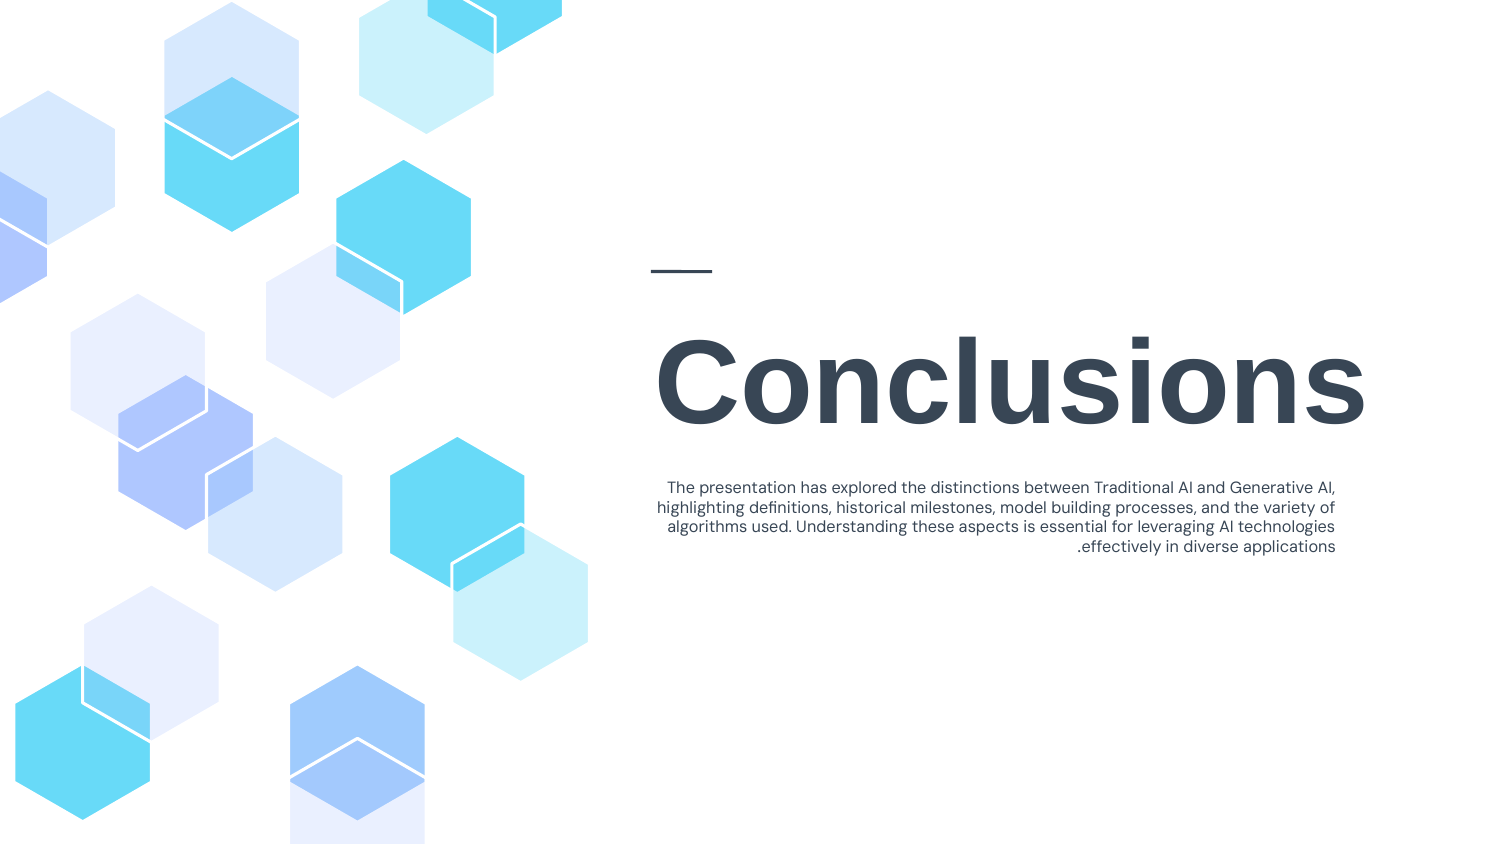

# Conclusions
The presentation has explored the distinctions between Traditional AI and Generative AI, highlighting definitions, historical milestones, model building processes, and the variety of algorithms used. Understanding these aspects is essential for leveraging AI technologies effectively in diverse applications.